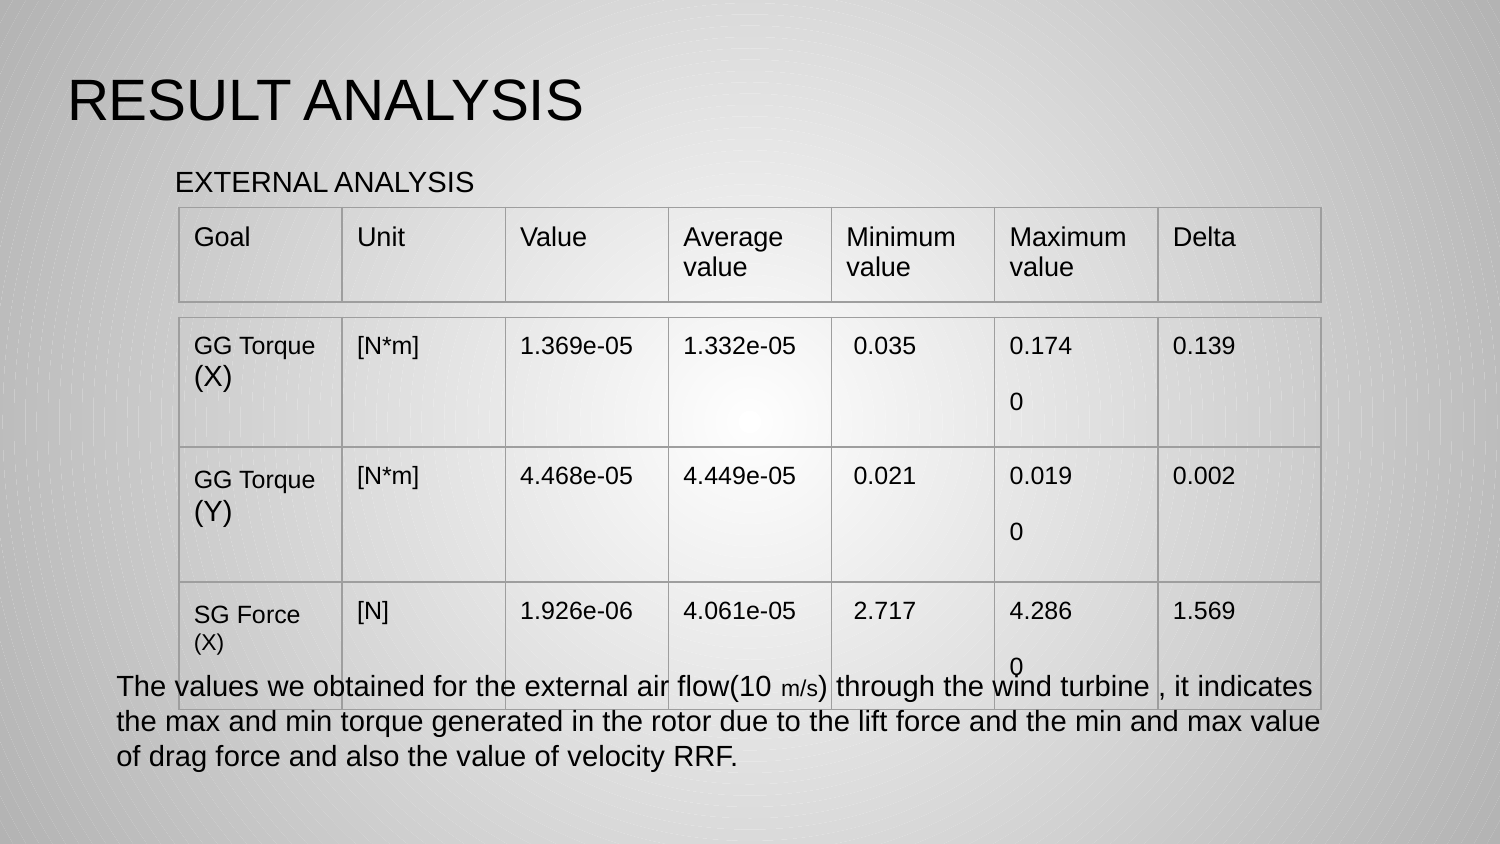

RESULT ANALYSIS
EXTERNAL ANALYSIS
| Goal | Unit | Value | Average value | Minimum value | Maximum value | Delta |
| --- | --- | --- | --- | --- | --- | --- |
| GG Torque (X) | [N\*m] | 1.369e-05 | 1.332e-05 | 0.035 | 0.174 0 | 0.139 |
| --- | --- | --- | --- | --- | --- | --- |
| GG Torque (Y) | [N\*m] | 4.468e-05 | 4.449e-05 | 0.021 | 0.019 0 | 0.002 |
| SG Force (X) | [N] | 1.926e-06 | 4.061e-05 | 2.717 | 4.286 0 | 1.569 |
The values we obtained for the external air flow(10 m/s) through the wind turbine , it indicates the max and min torque generated in the rotor due to the lift force and the min and max value of drag force and also the value of velocity RRF.